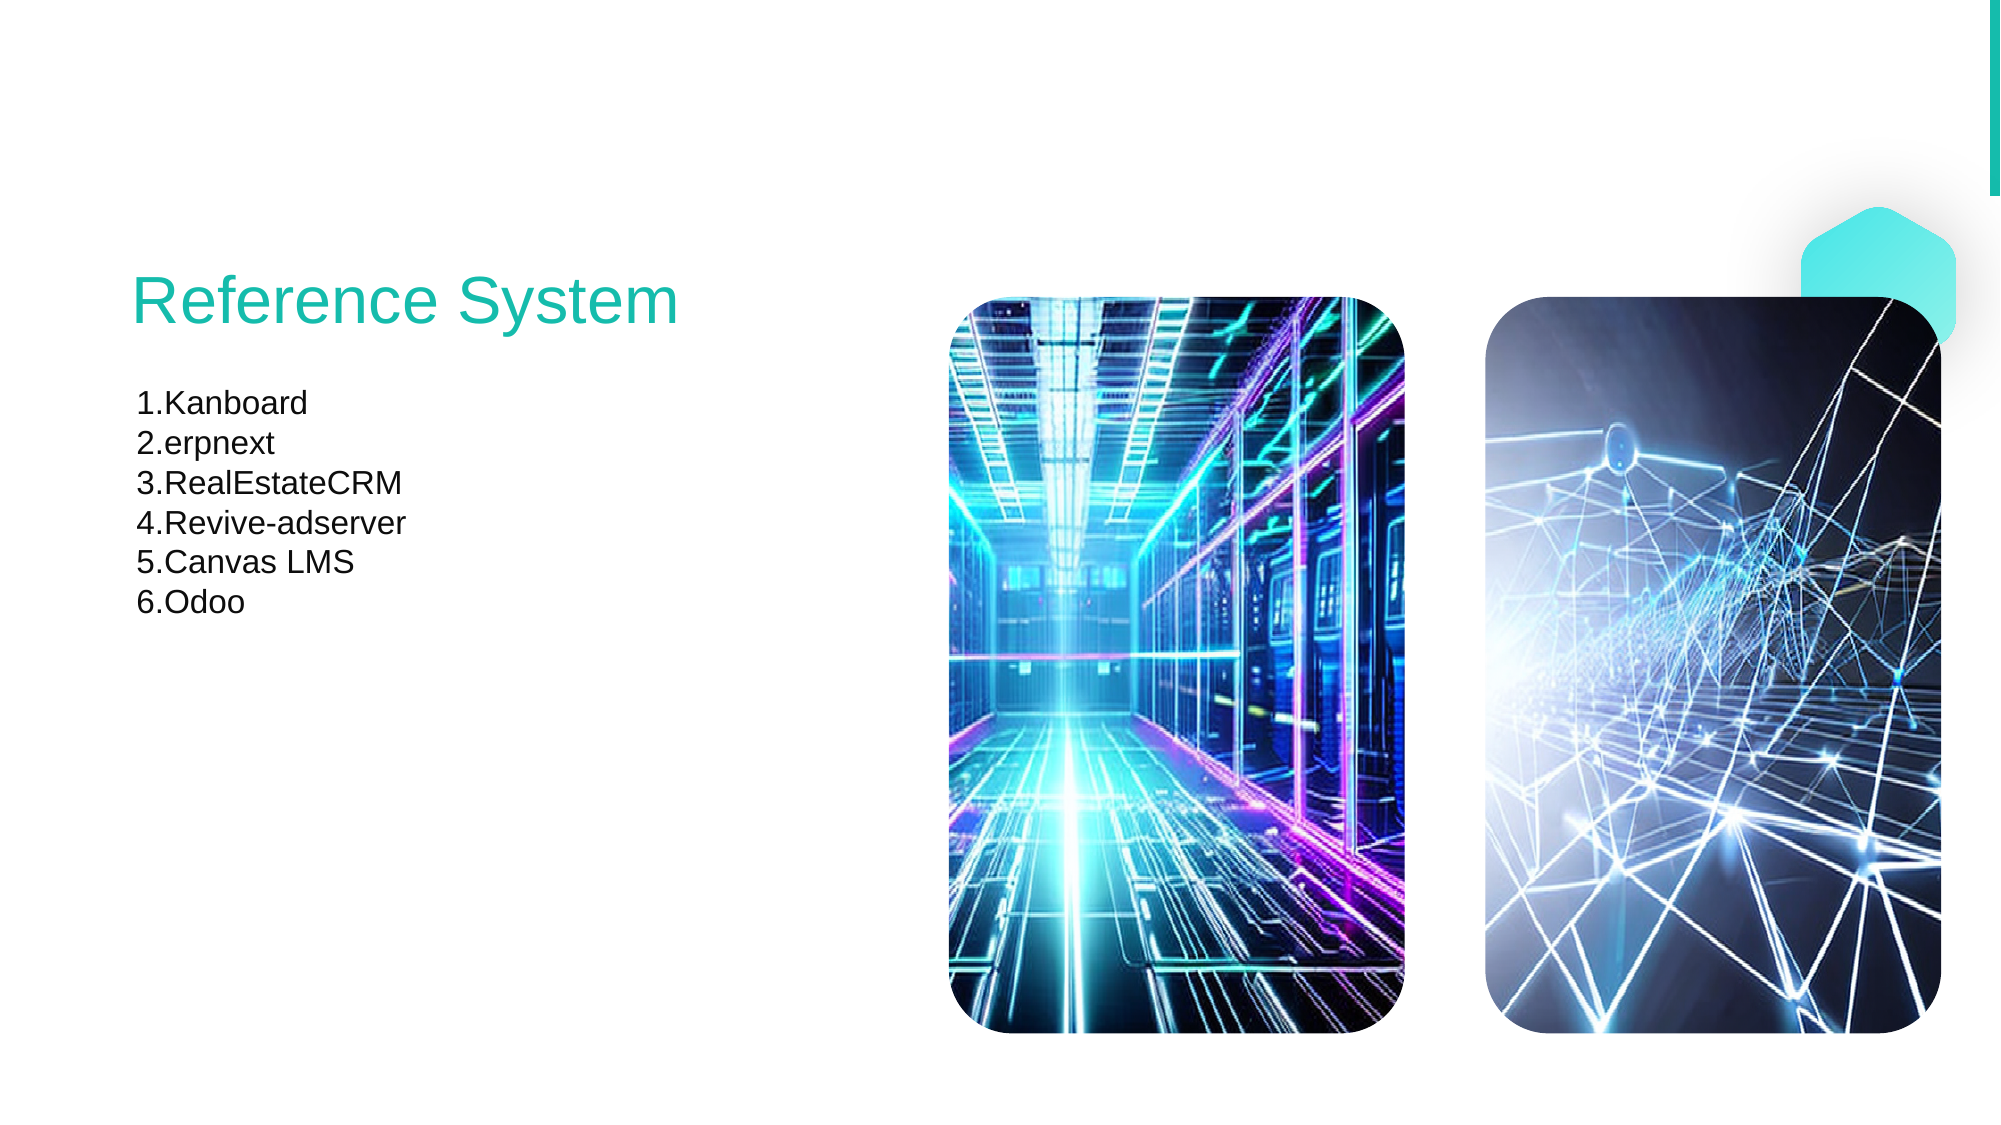

Reference System

Kanboard
erpnext
RealEstateCRM
Revive-adserver
Canvas LMS
Odoo